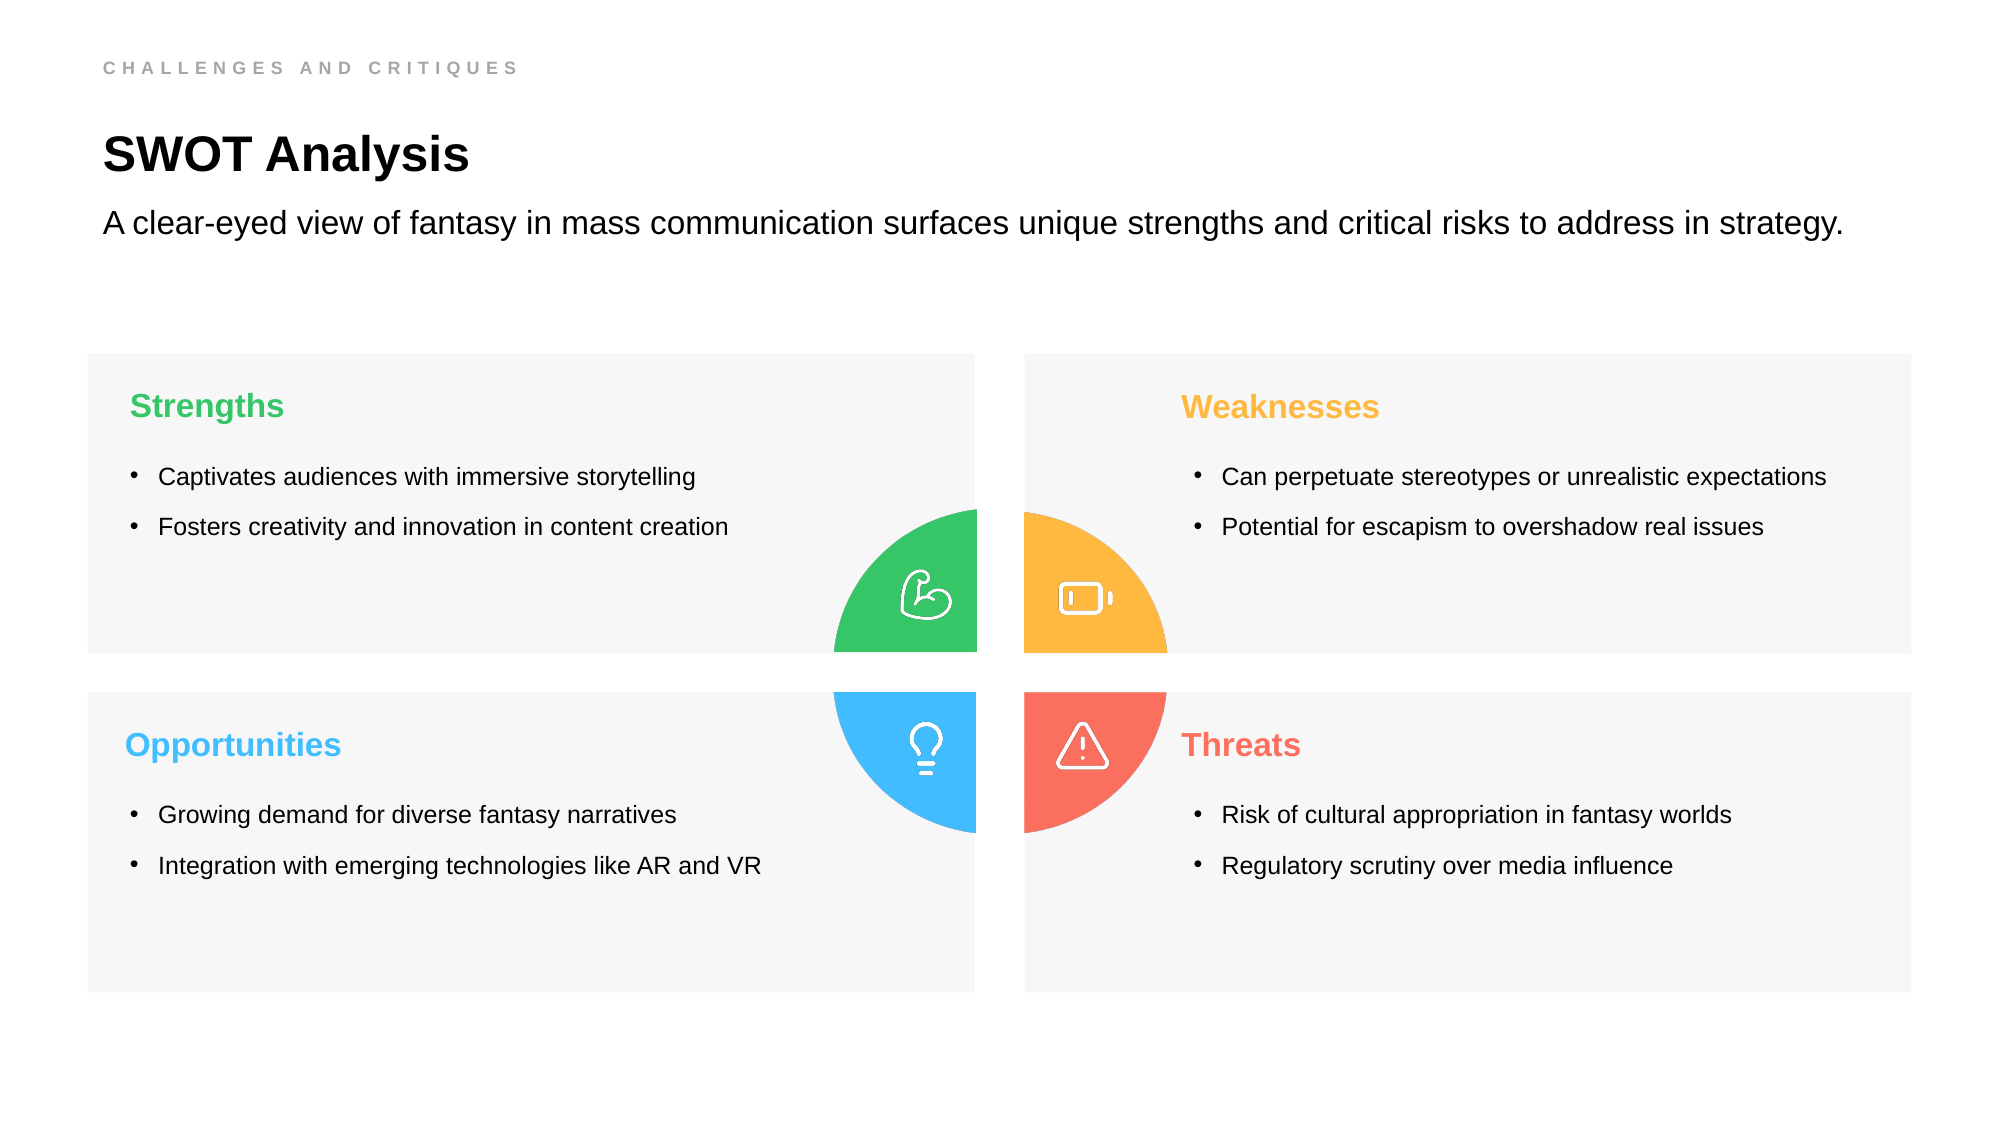

CHALLENGES AND CRITIQUES
SWOT Analysis
A clear-eyed view of fantasy in mass communication surfaces unique strengths and critical risks to address in strategy.
Can perpetuate stereotypes or unrealistic expectations
Potential for escapism to overshadow real issues
Captivates audiences with immersive storytelling
Fosters creativity and innovation in content creation
Risk of cultural appropriation in fantasy worlds
Regulatory scrutiny over media influence
Growing demand for diverse fantasy narratives
Integration with emerging technologies like AR and VR